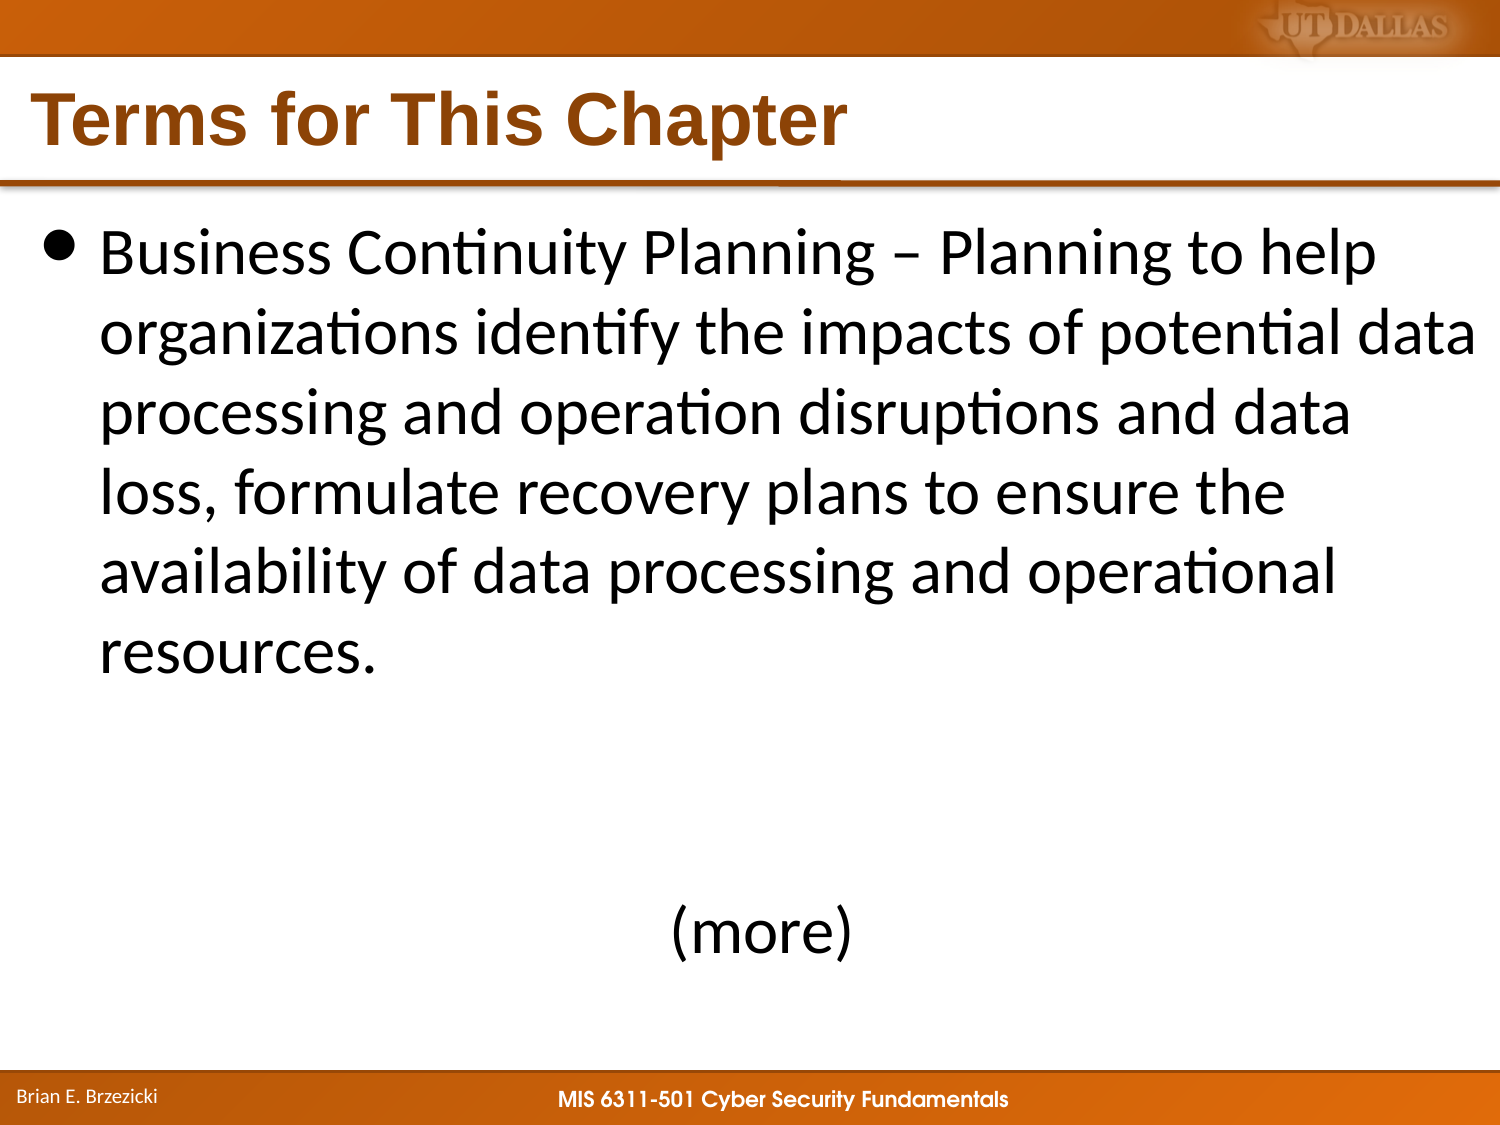

# Terms for This Chapter
Business Continuity Planning – Planning to help organizations identify the impacts of potential data processing and operation disruptions and data loss, formulate recovery plans to ensure the availability of data processing and operational resources.

(more)
Brian E. Brzezicki